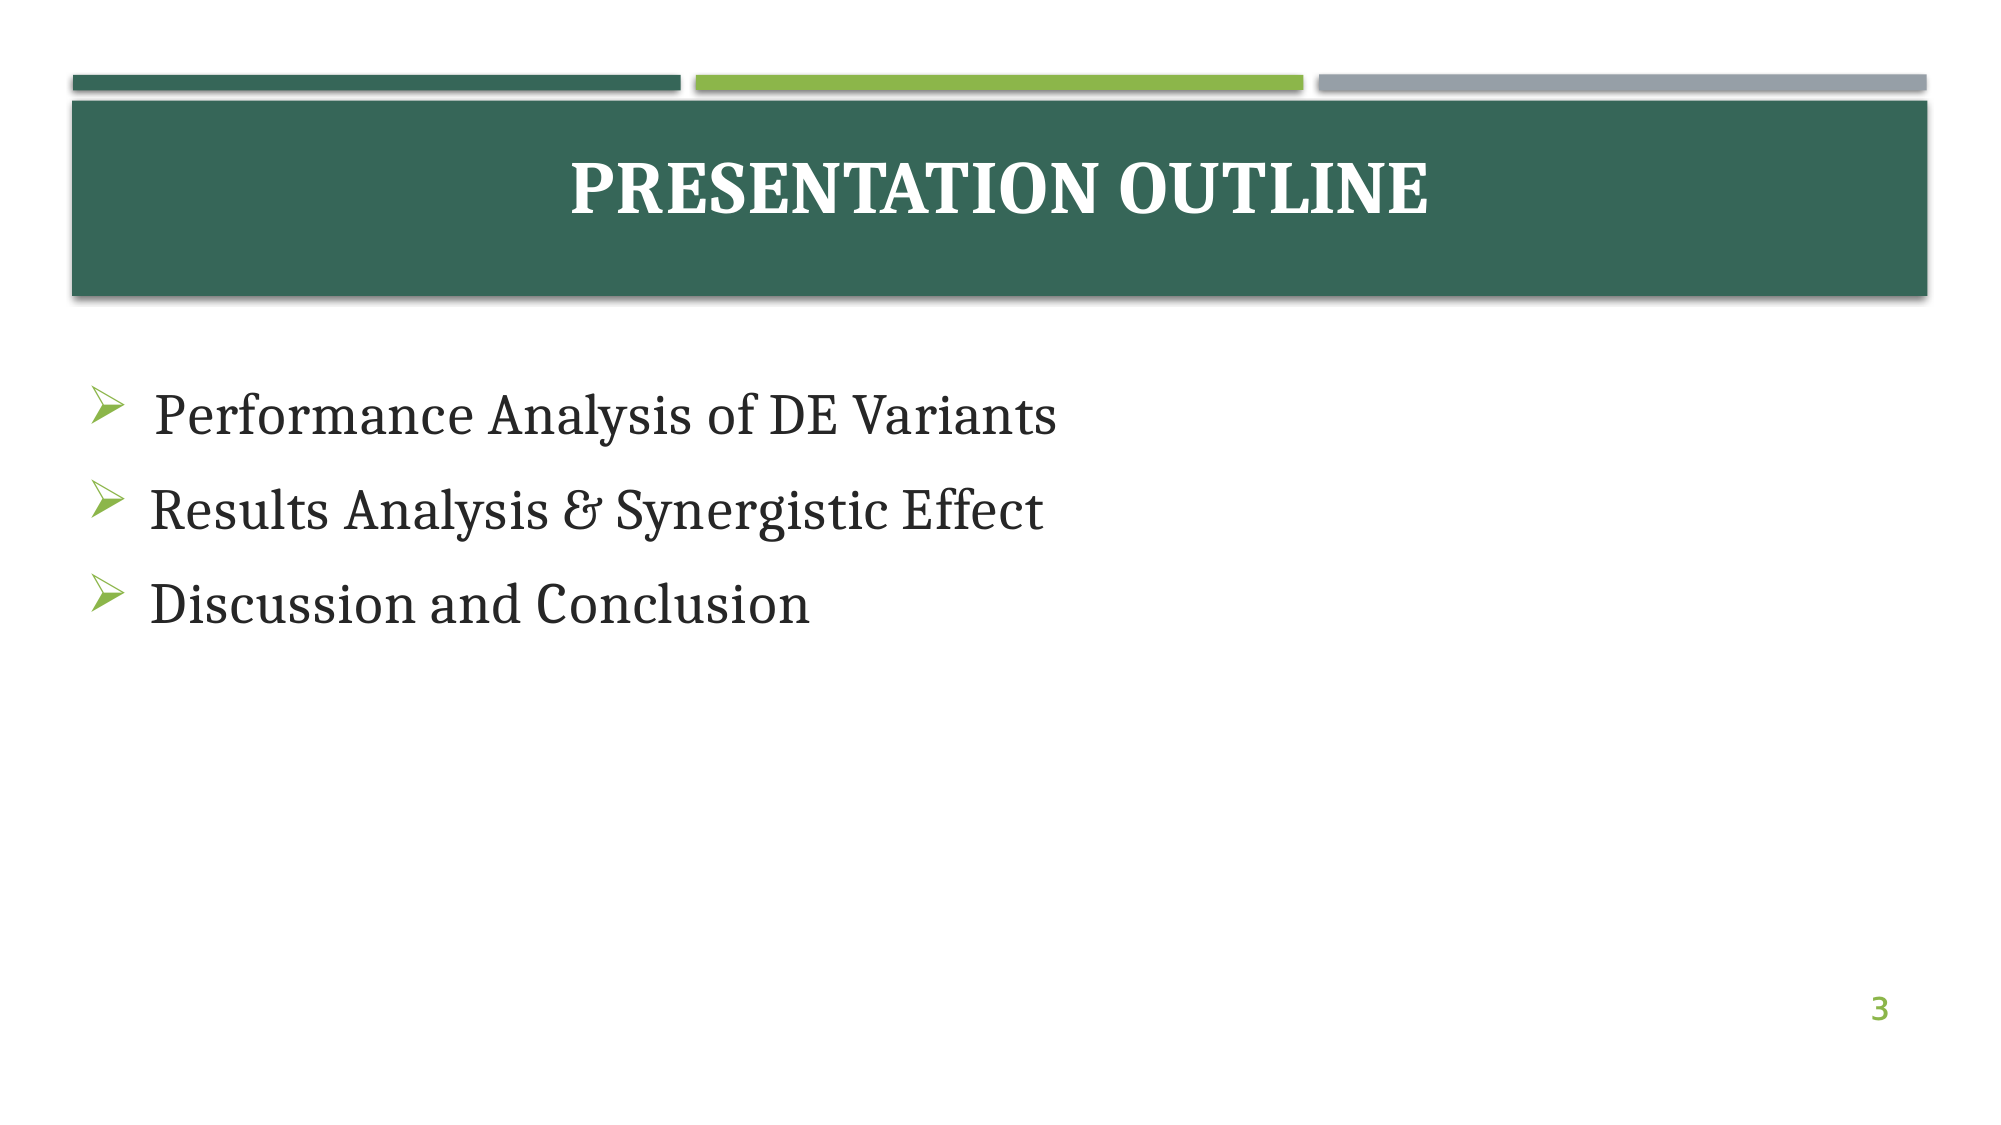

# Presentation Outline
 Performance Analysis of DE Variants
 Results Analysis & Synergistic Effect
 Discussion and Conclusion

3